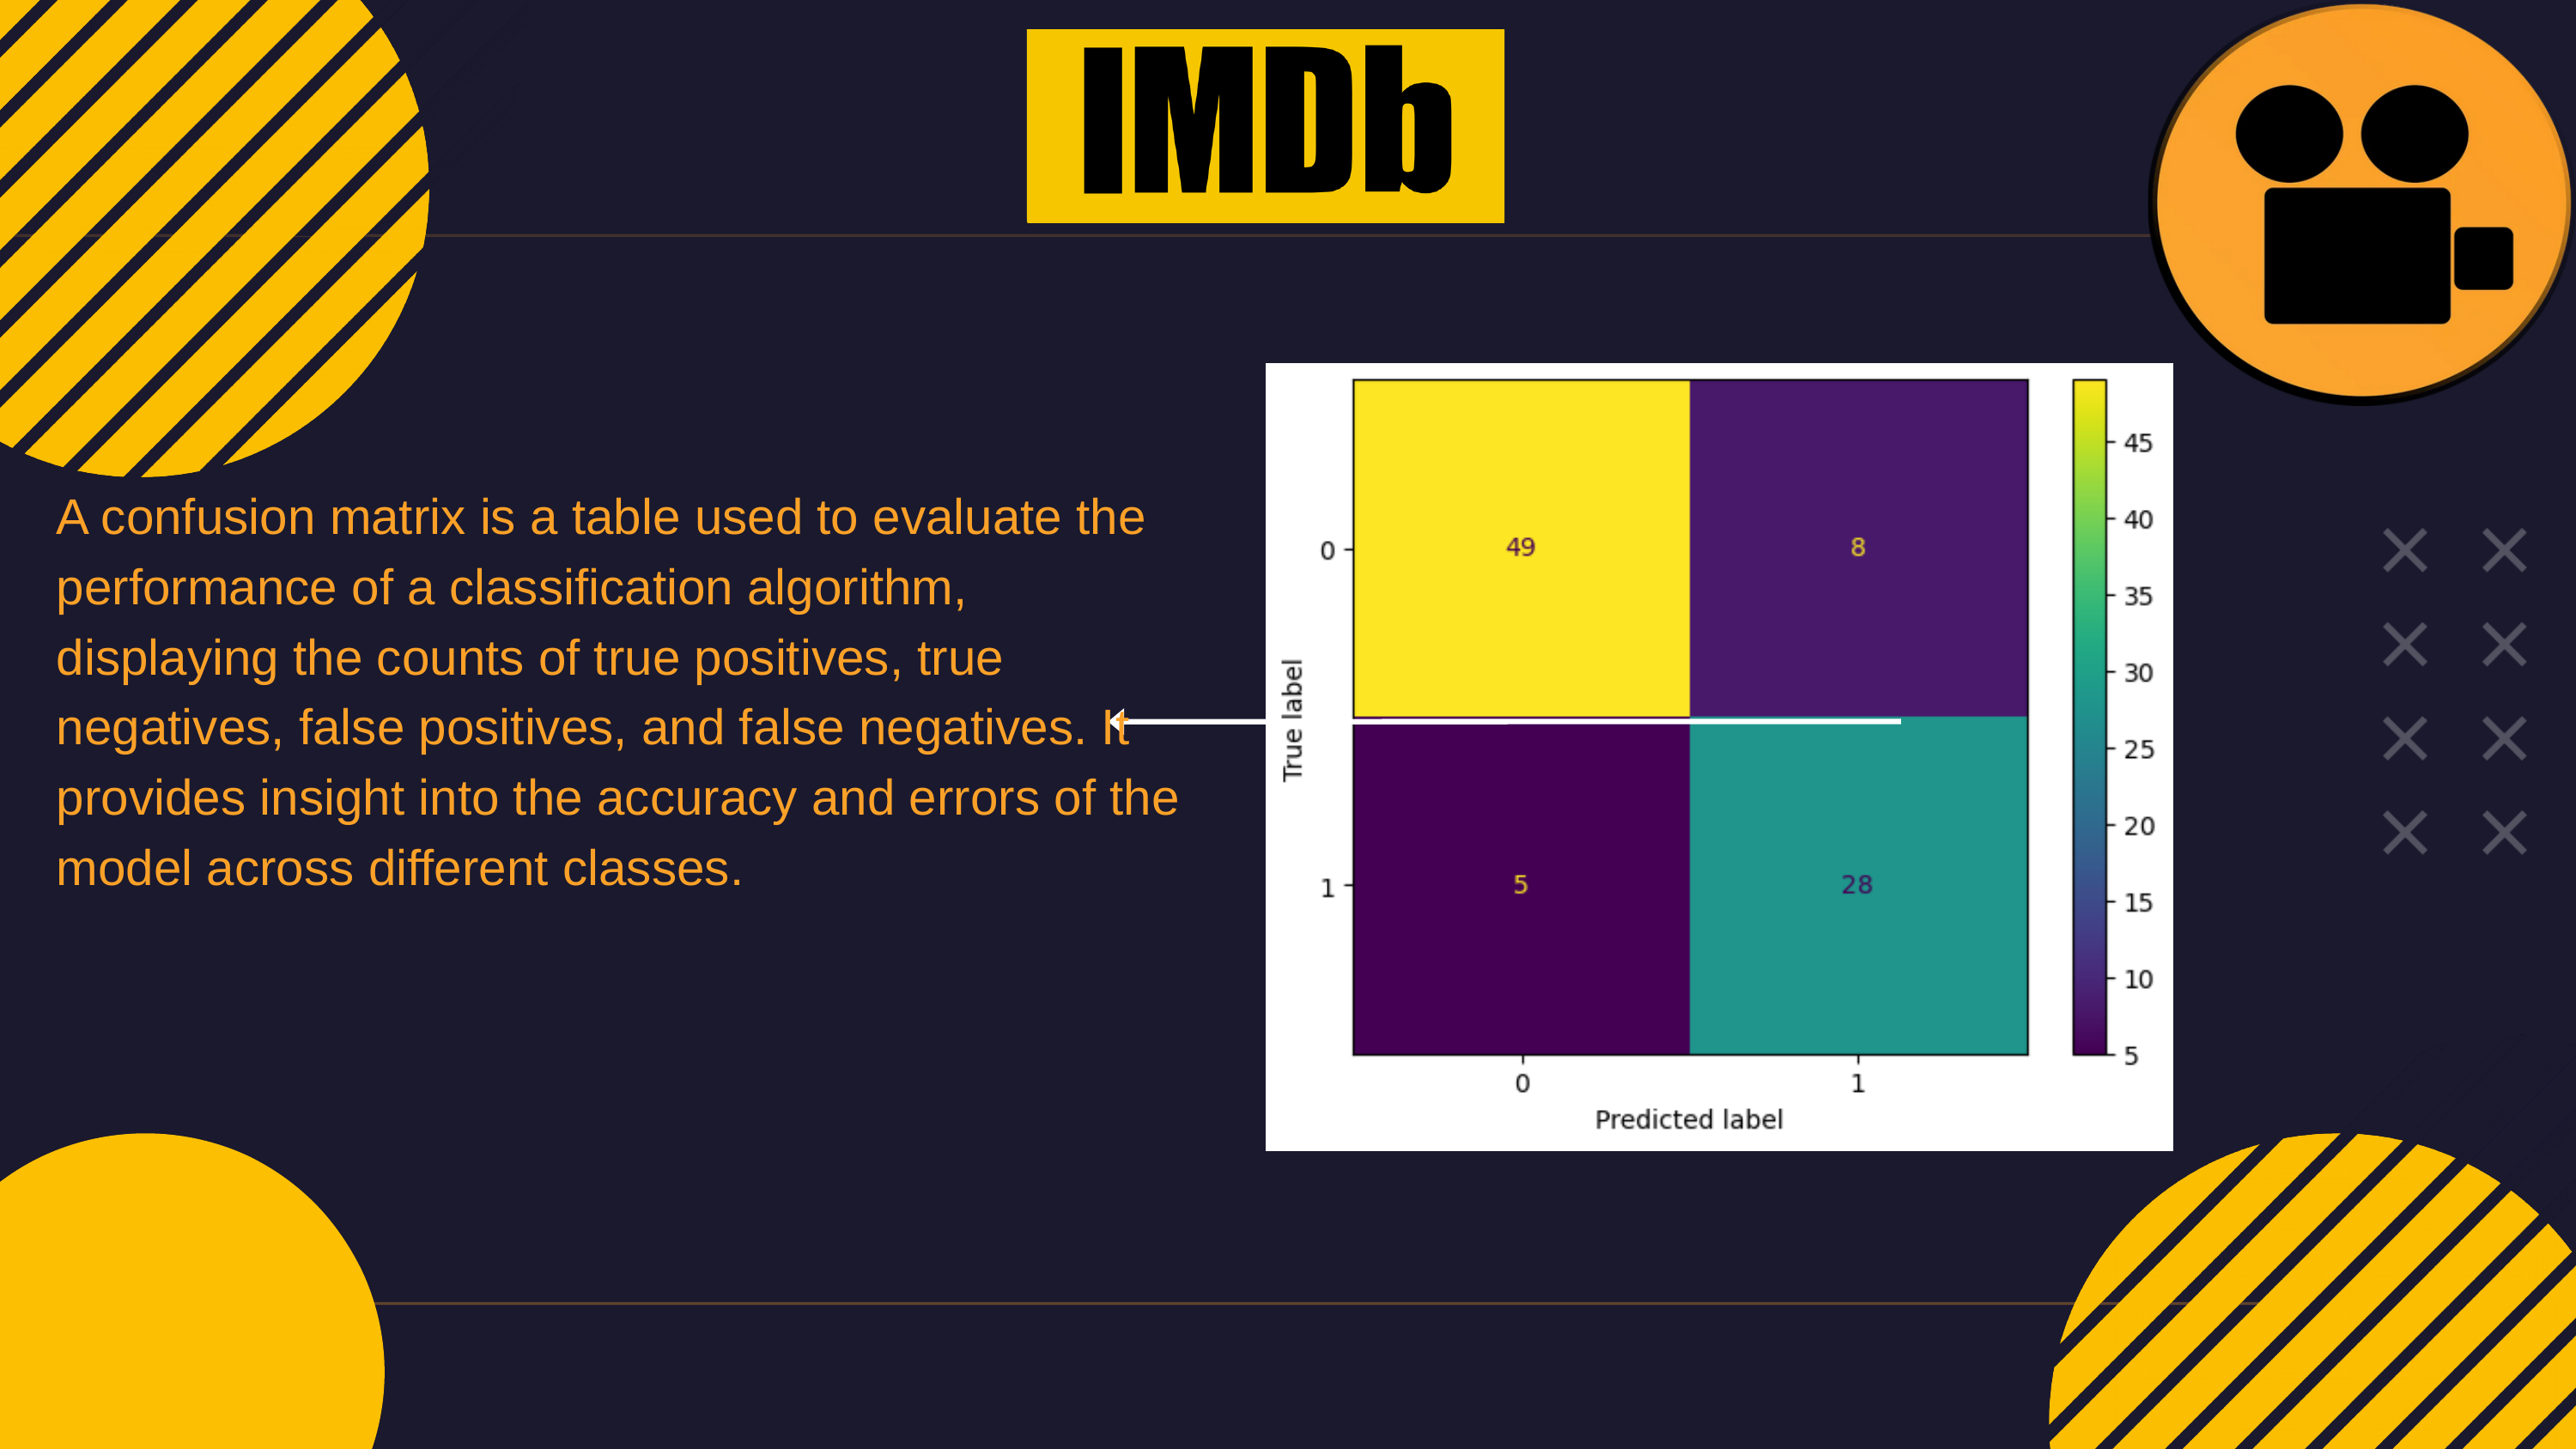

A confusion matrix is a table used to evaluate the performance of a classification algorithm, displaying the counts of true positives, true negatives, false positives, and false negatives. It provides insight into the accuracy and errors of the model across different classes.